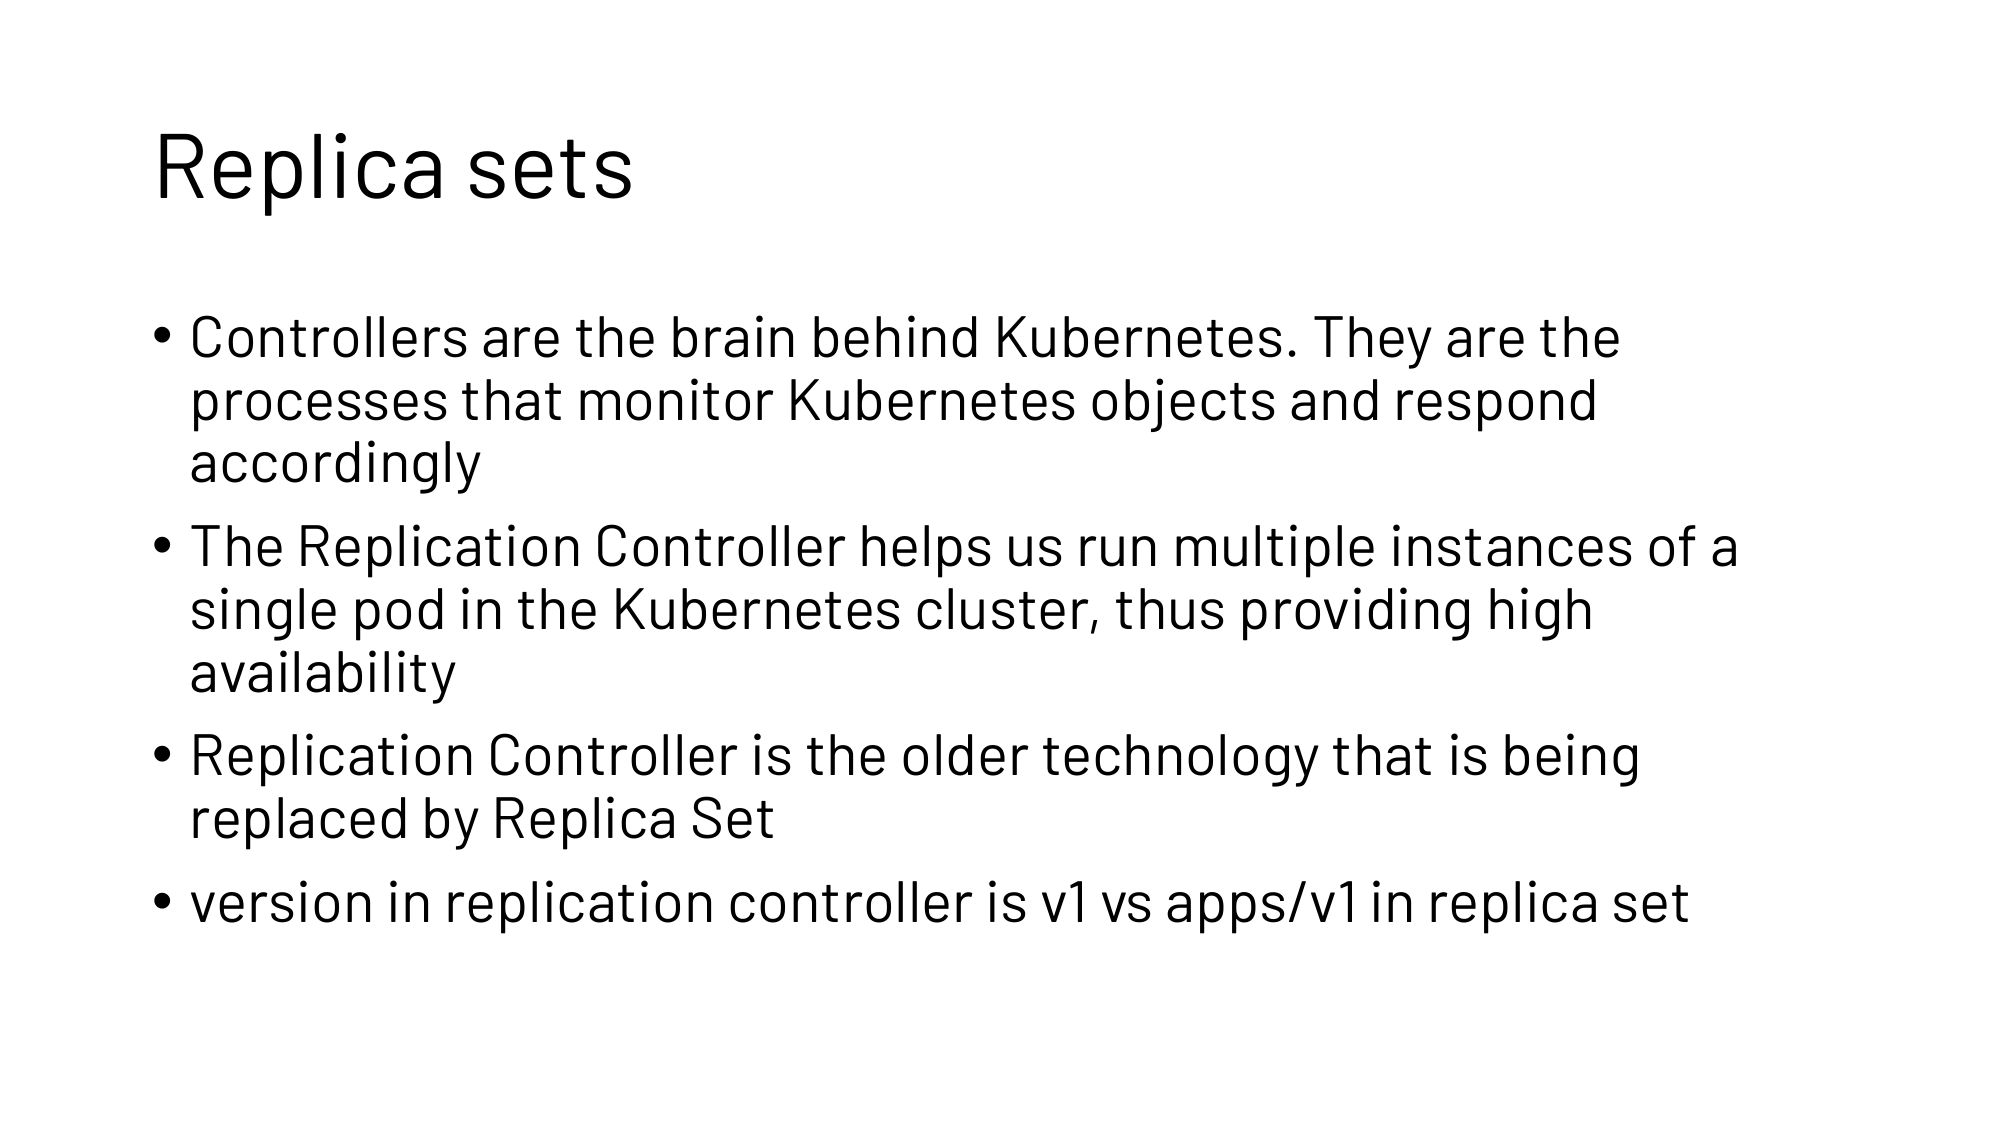

# Replica sets
Controllers are the brain behind Kubernetes. They are the processes that monitor Kubernetes objects and respond accordingly
The Replication Controller helps us run multiple instances of a single pod in the Kubernetes cluster, thus providing high availability
Replication Controller is the older technology that is being replaced by Replica Set
version in replication controller is v1 vs apps/v1 in replica set